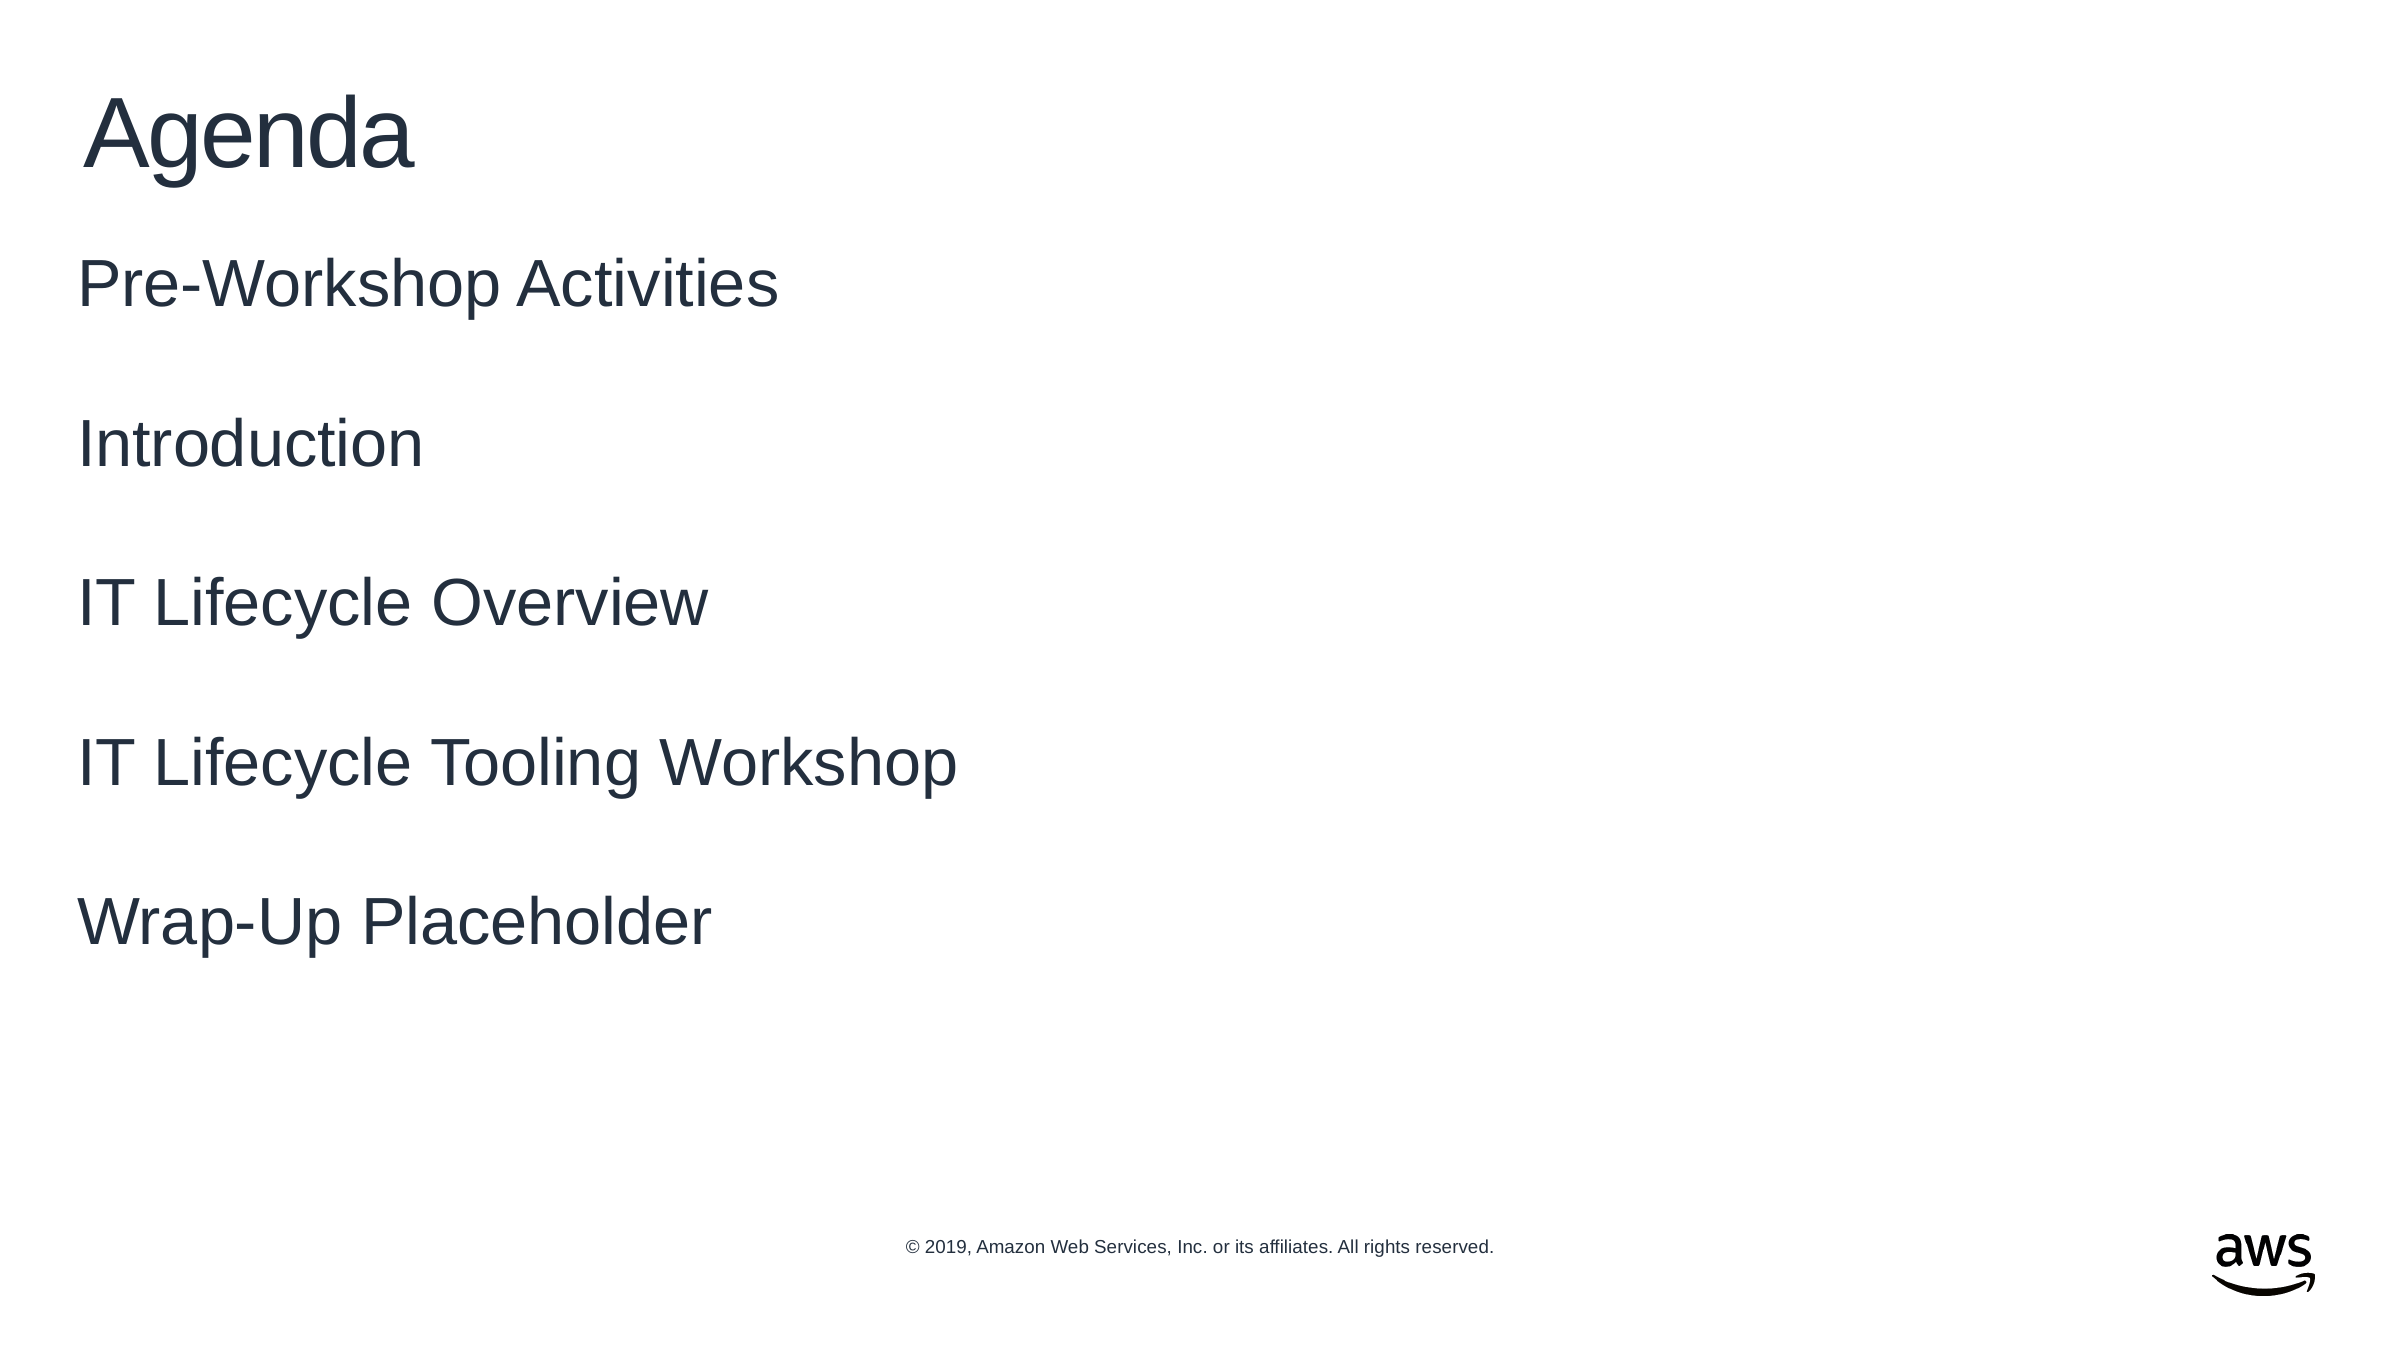

# Agenda
Pre-Workshop Activities
Introduction
IT Lifecycle Overview
IT Lifecycle Tooling Workshop
Wrap-Up Placeholder